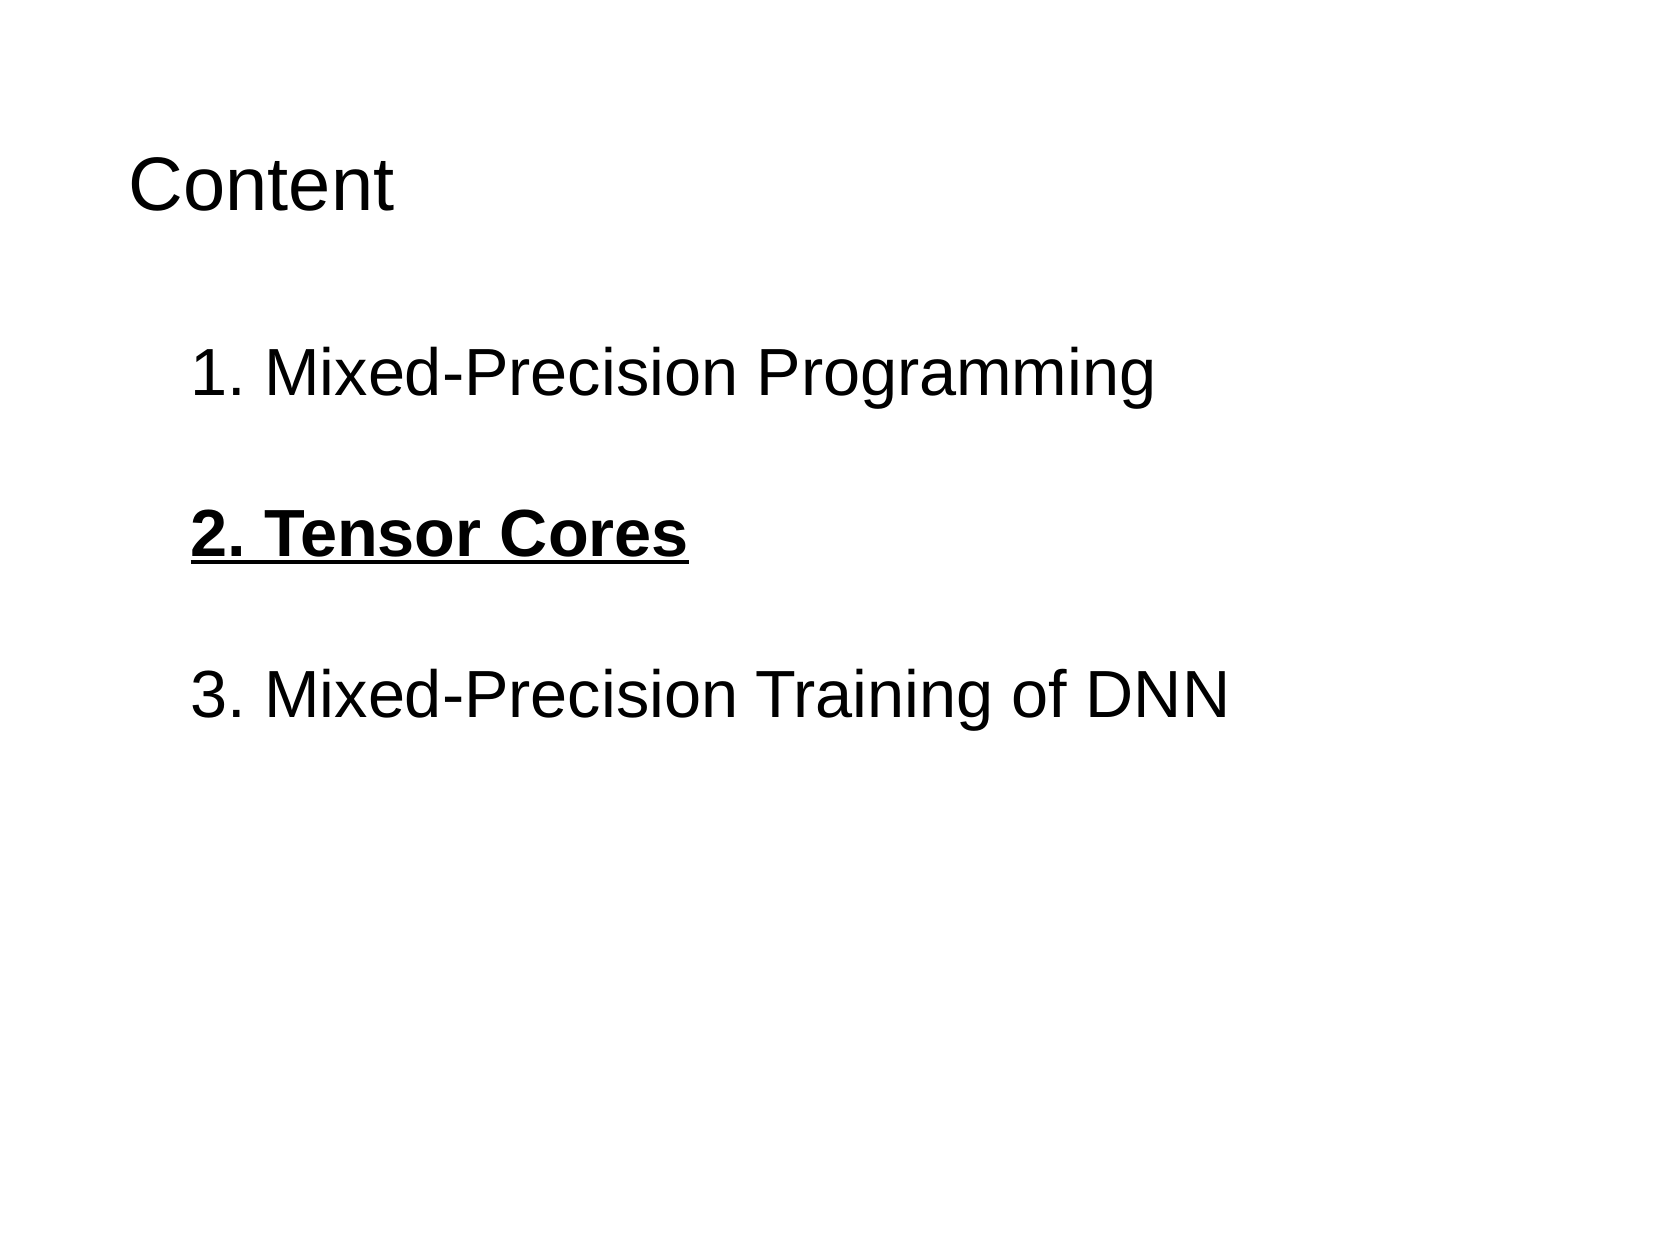

# Content
1. Mixed-Precision Programming

2. Tensor Cores

3. Mixed-Precision Training of DNN